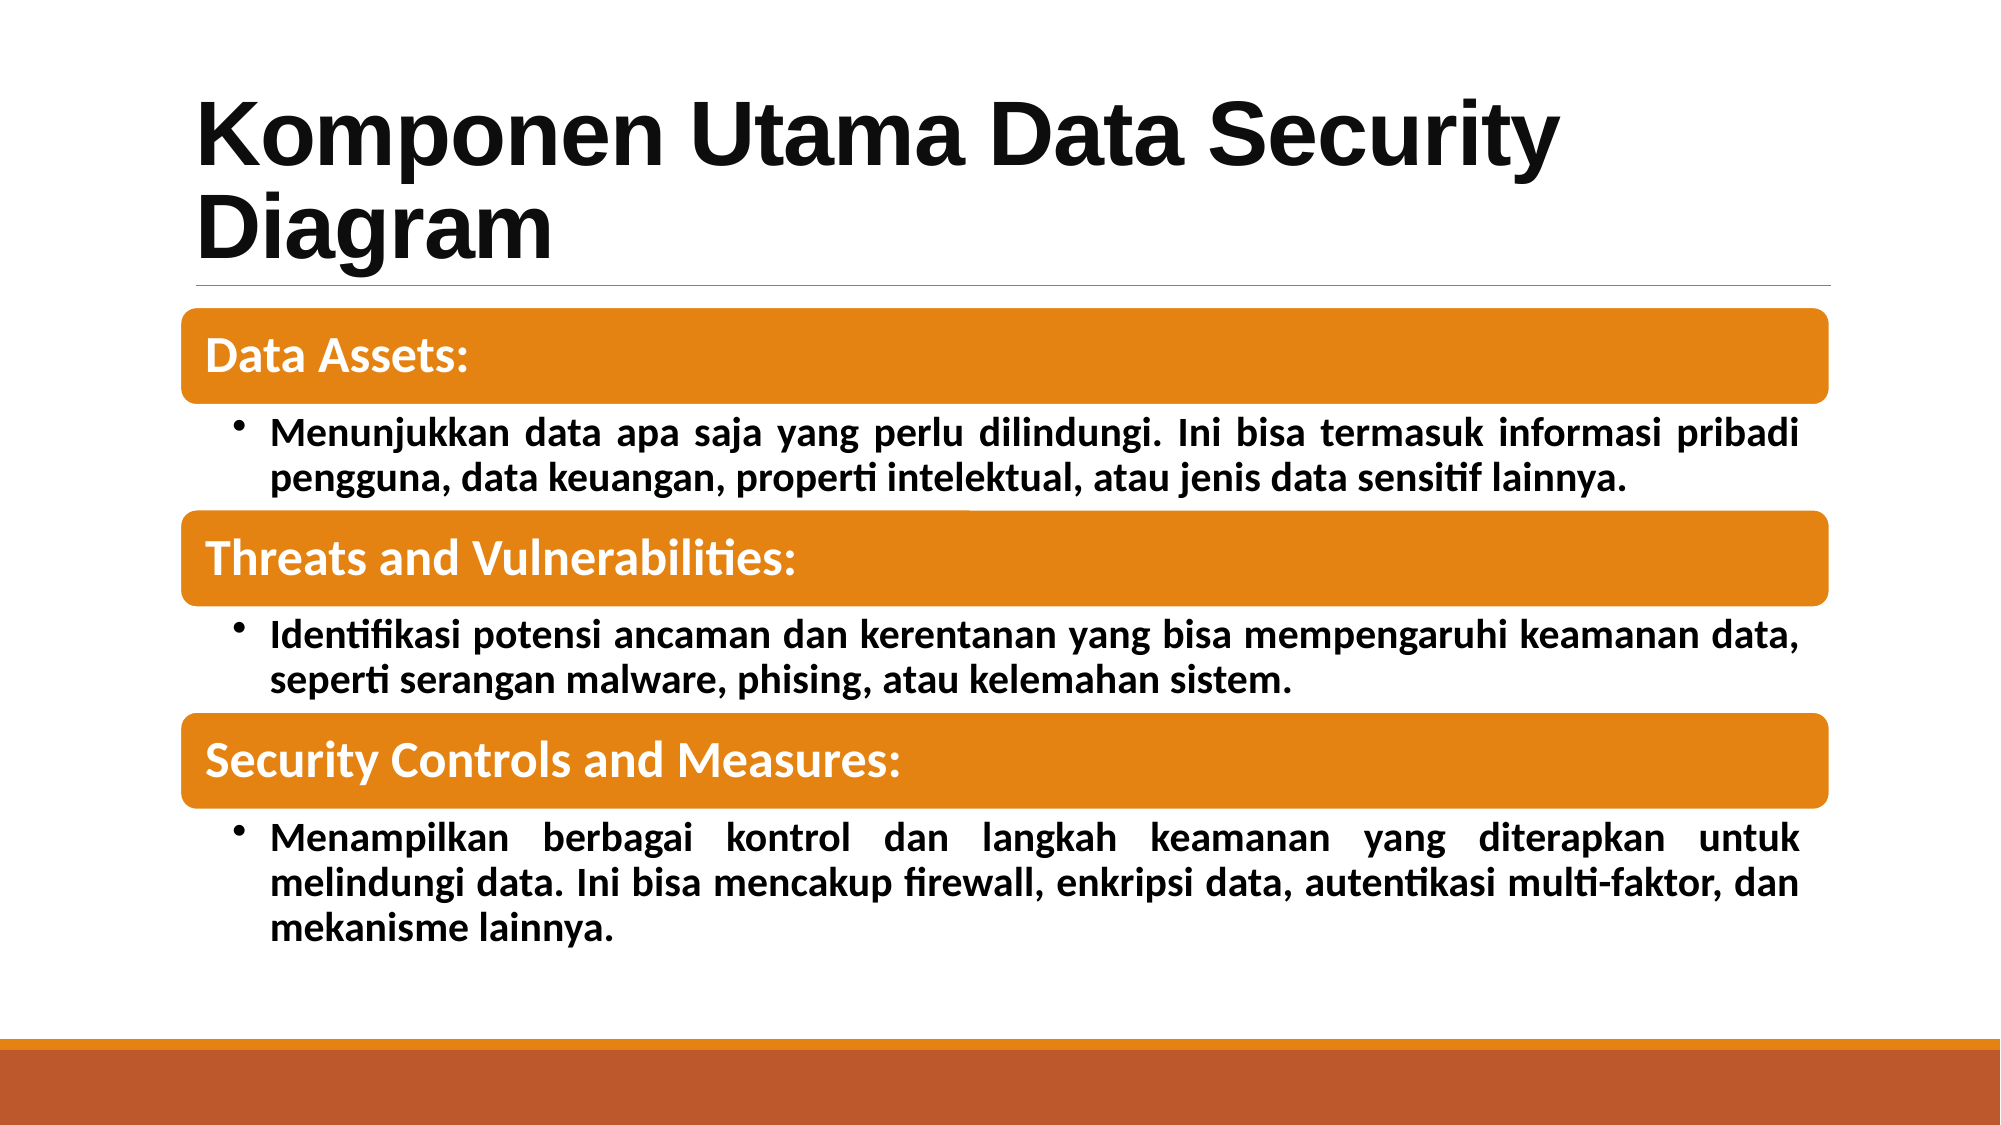

# Komponen Utama Data Security Diagram
Data Assets:
Menunjukkan data apa saja yang perlu dilindungi. Ini bisa termasuk informasi pribadi pengguna, data keuangan, properti intelektual, atau jenis data sensitif lainnya.
Threats and Vulnerabilities:
Identifikasi potensi ancaman dan kerentanan yang bisa mempengaruhi keamanan data, seperti serangan malware, phising, atau kelemahan sistem.
Security Controls and Measures:
Menampilkan berbagai kontrol dan langkah keamanan yang diterapkan untuk melindungi data. Ini bisa mencakup firewall, enkripsi data, autentikasi multi-faktor, dan mekanisme lainnya.